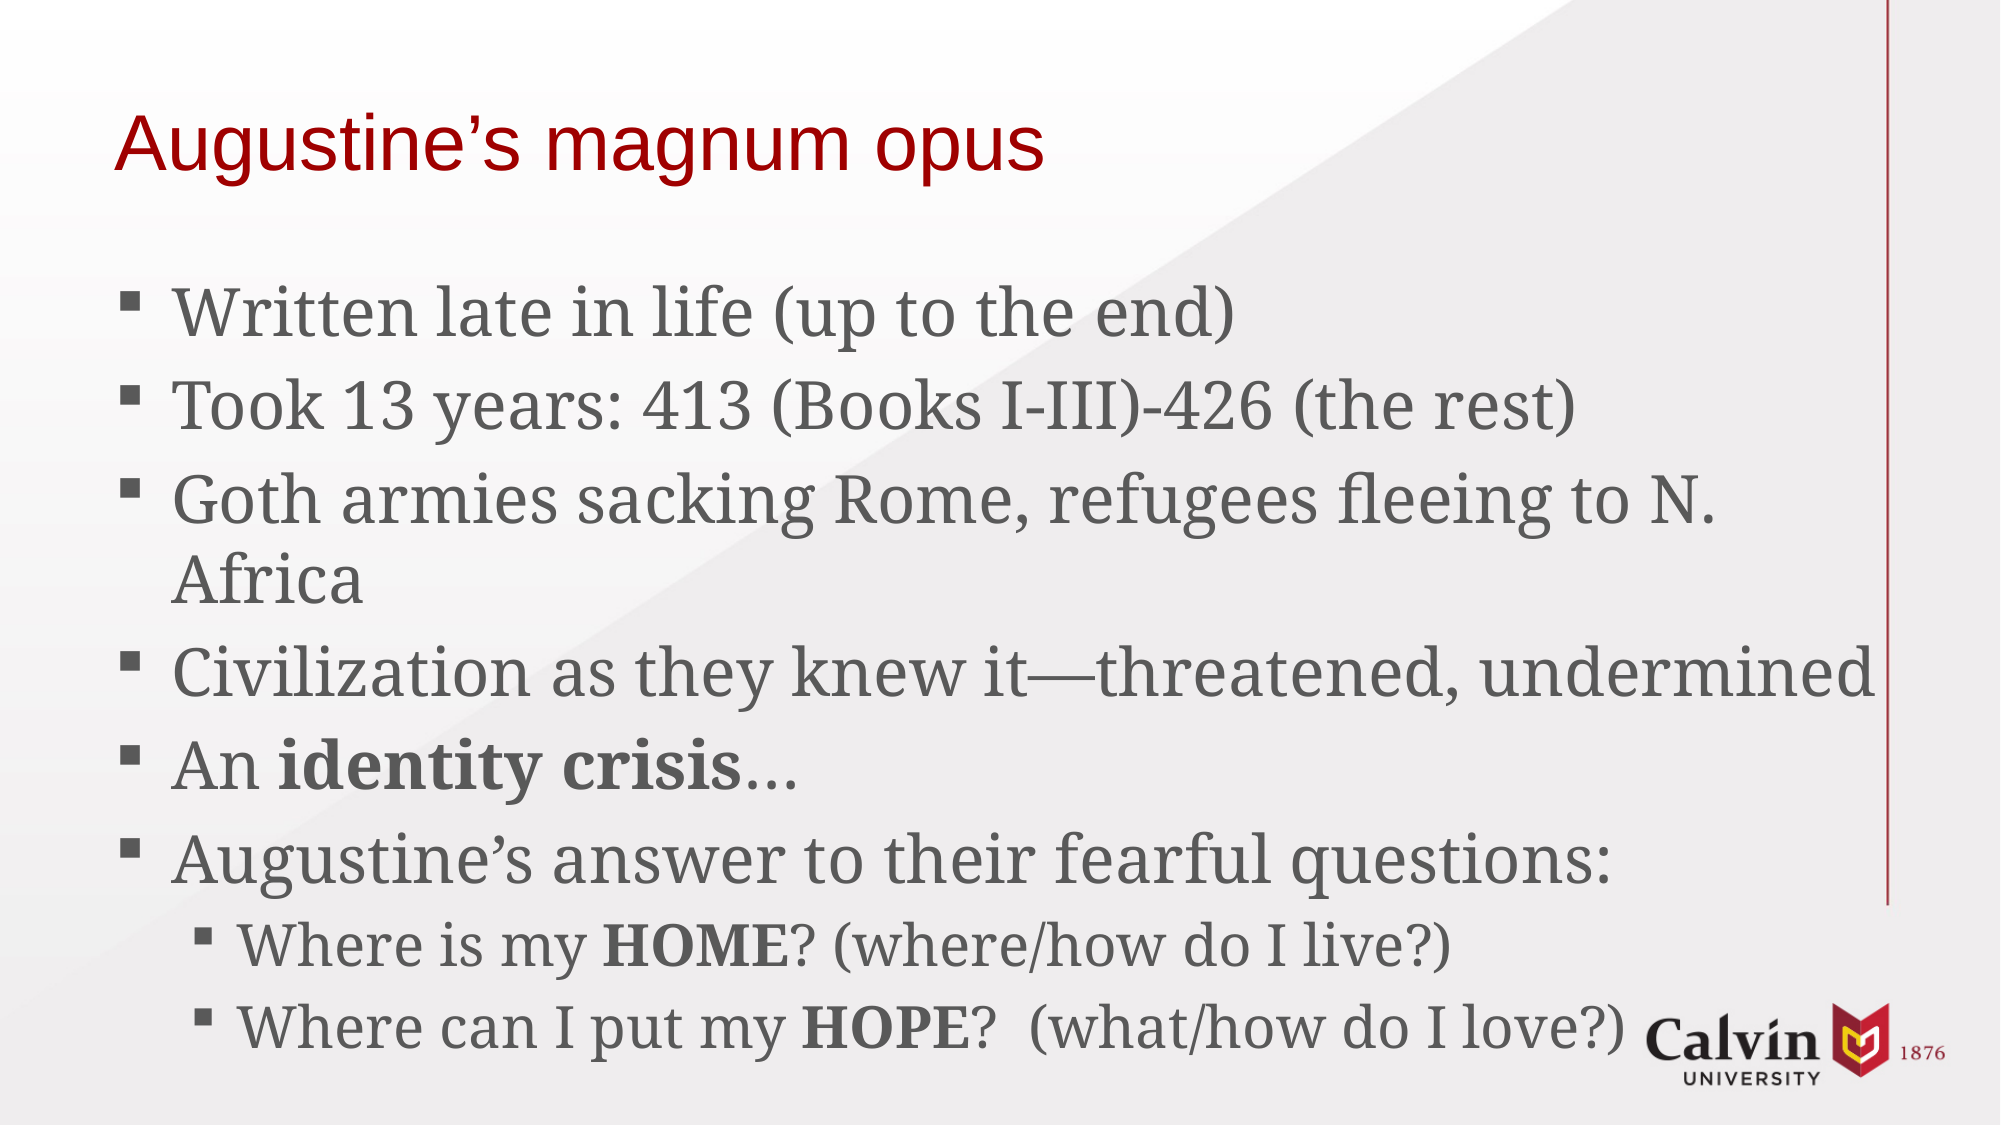

# Augustine’s magnum opus
Written late in life (up to the end)
Took 13 years: 413 (Books I-III)-426 (the rest)
Goth armies sacking Rome, refugees fleeing to N. Africa
Civilization as they knew it—threatened, undermined
An identity crisis…
Augustine’s answer to their fearful questions:
Where is my HOME? (where/how do I live?)
Where can I put my HOPE?  (what/how do I love?)